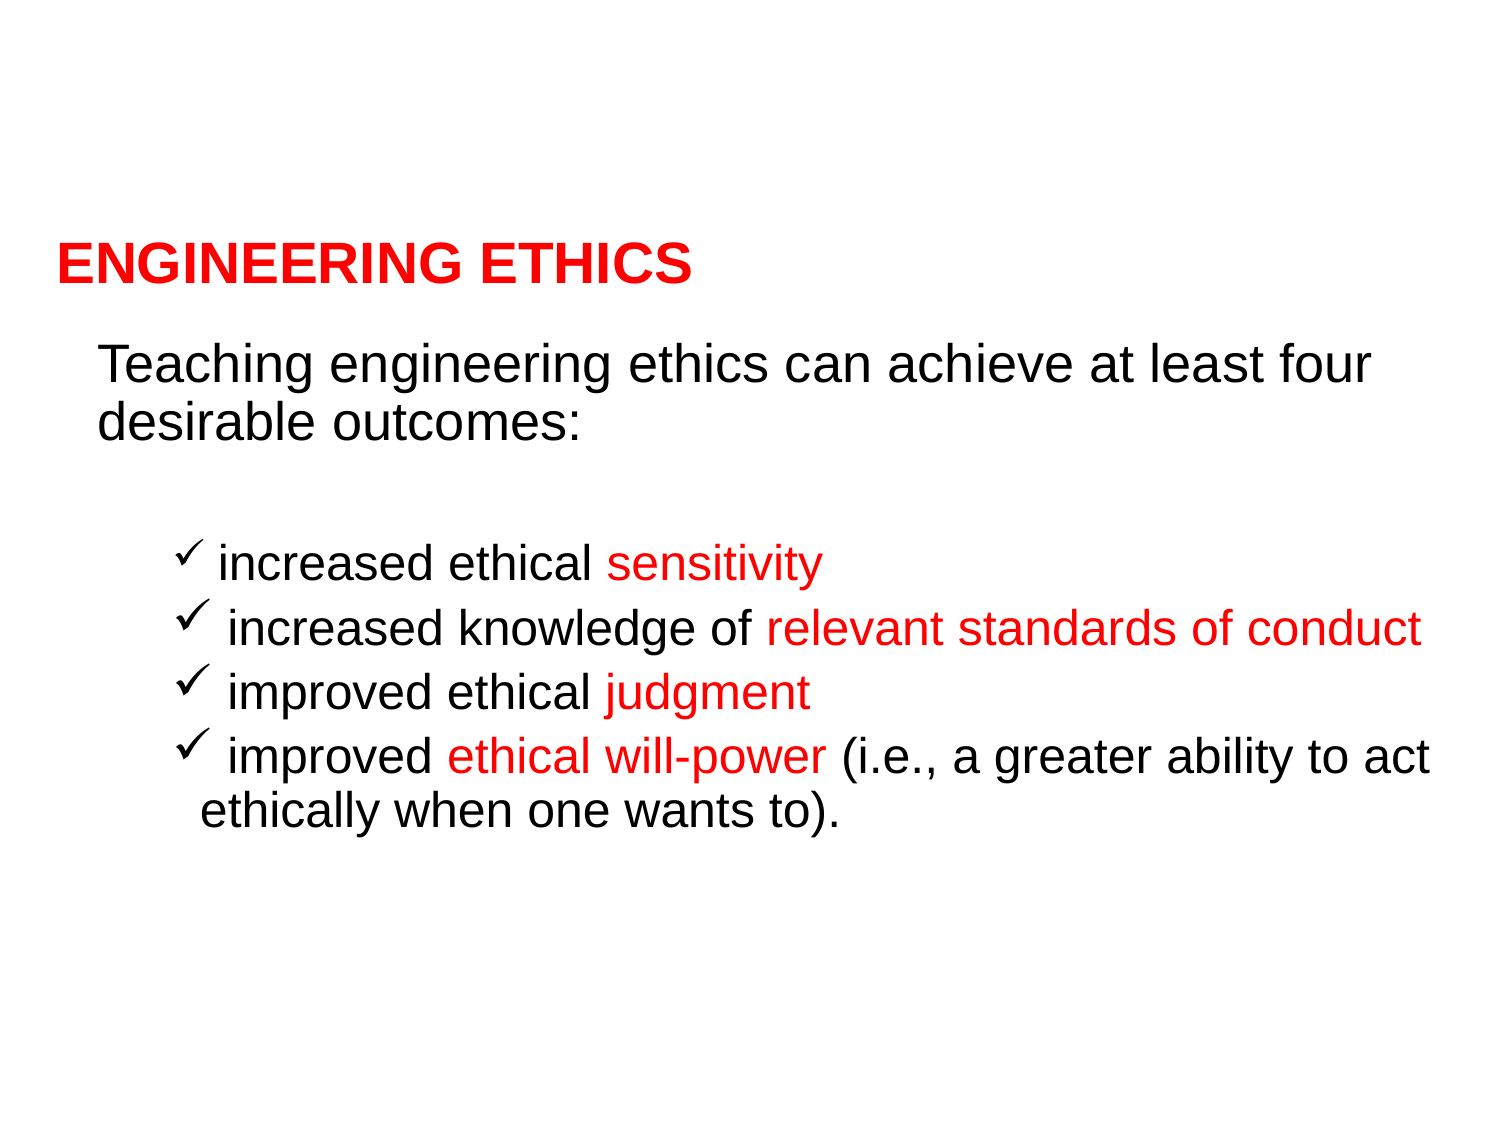

# ENGINEERING ETHICS
Teaching engineering ethics can achieve at least four desirable outcomes:

 increased ethical sensitivity
 increased knowledge of relevant standards of conduct
 improved ethical judgment
 improved ethical will-power (i.e., a greater ability to act    ethically when one wants to).